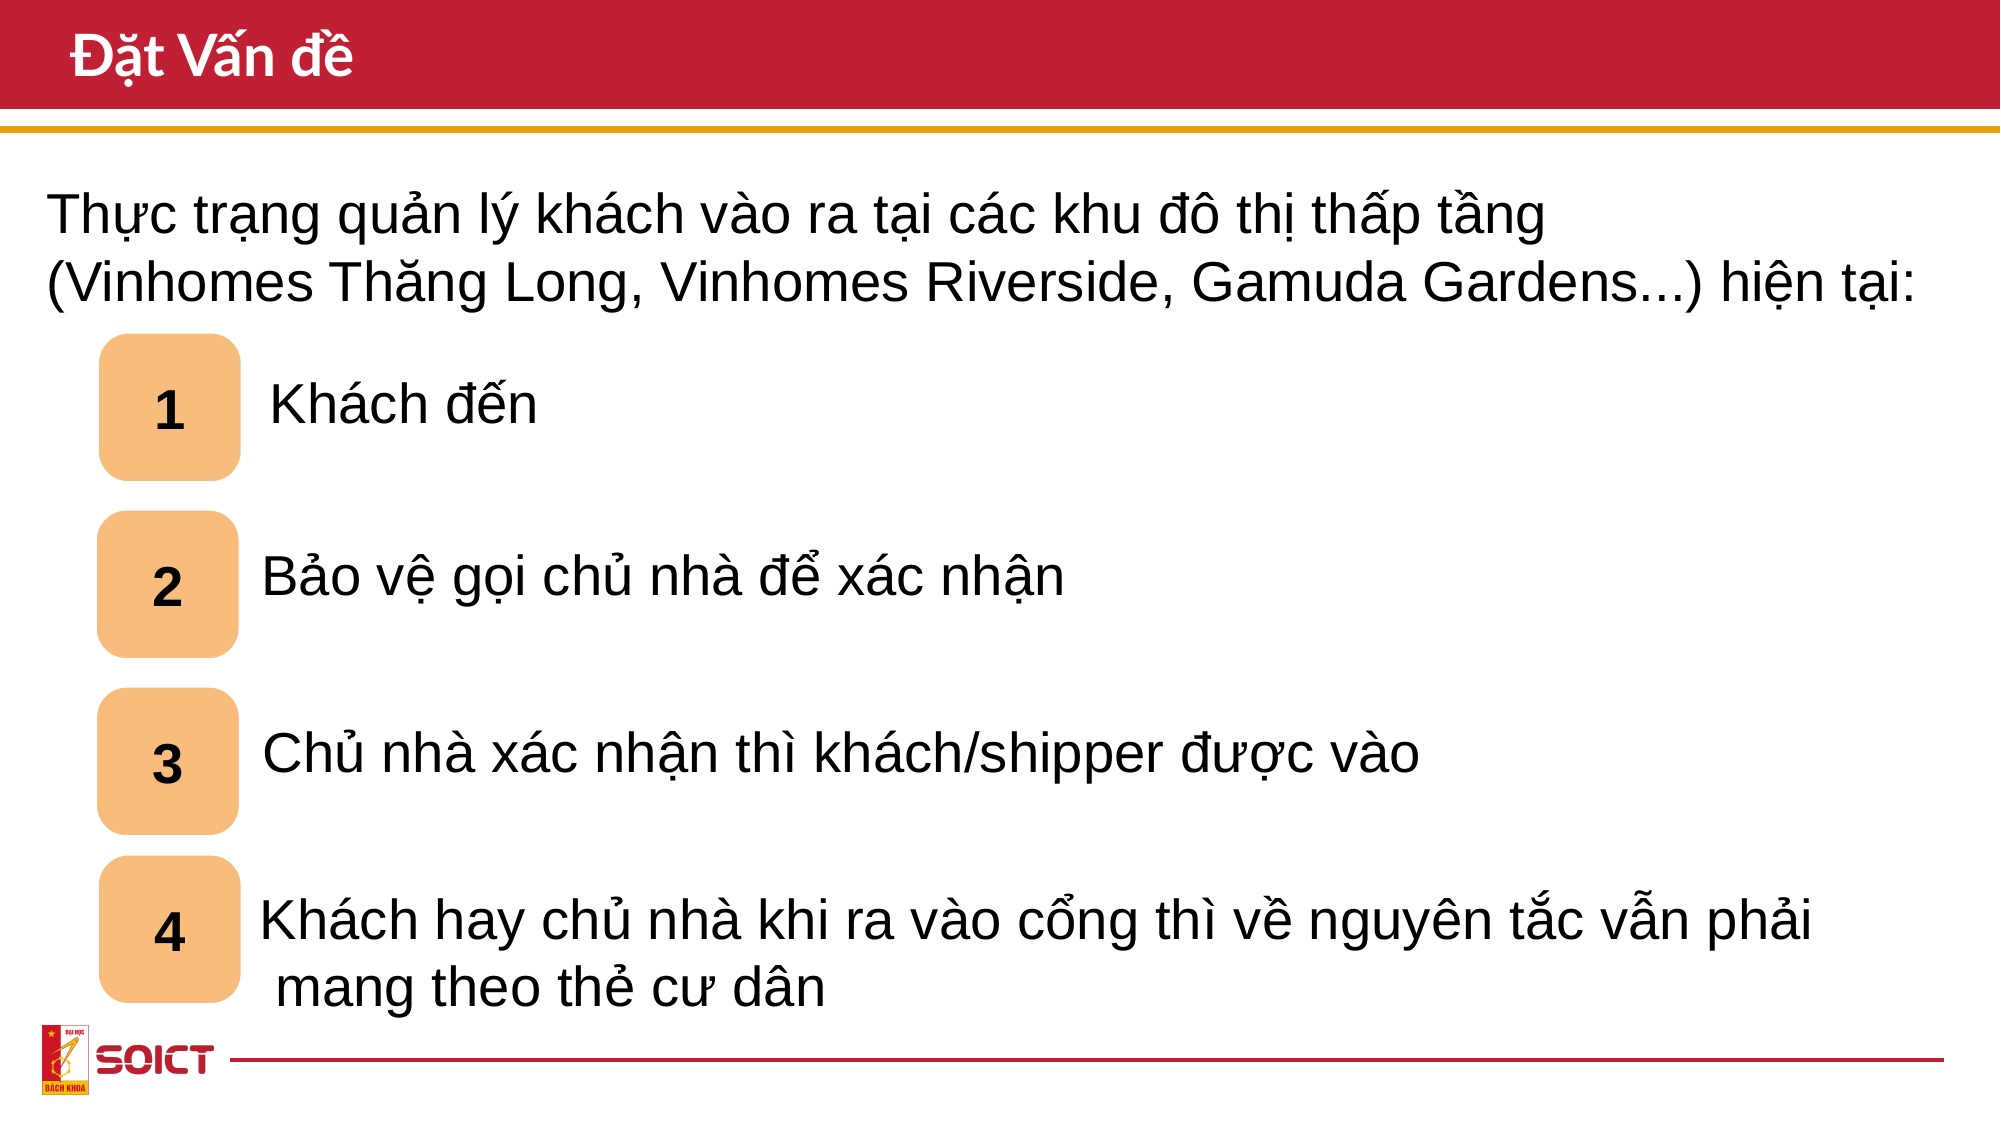

# Đặt Vấn đề
Thực trạng quản lý khách vào ra tại các khu đô thị thấp tầng
(Vinhomes Thăng Long, Vinhomes Riverside, Gamuda Gardens...) hiện tại:

1
Khách đến

Bảo vệ gọi chủ nhà để xác nhận
2

3
Chủ nhà xác nhận thì khách/shipper được vào

Khách hay chủ nhà khi ra vào cổng thì về nguyên tắc vẫn phải
 mang theo thẻ cư dân
4